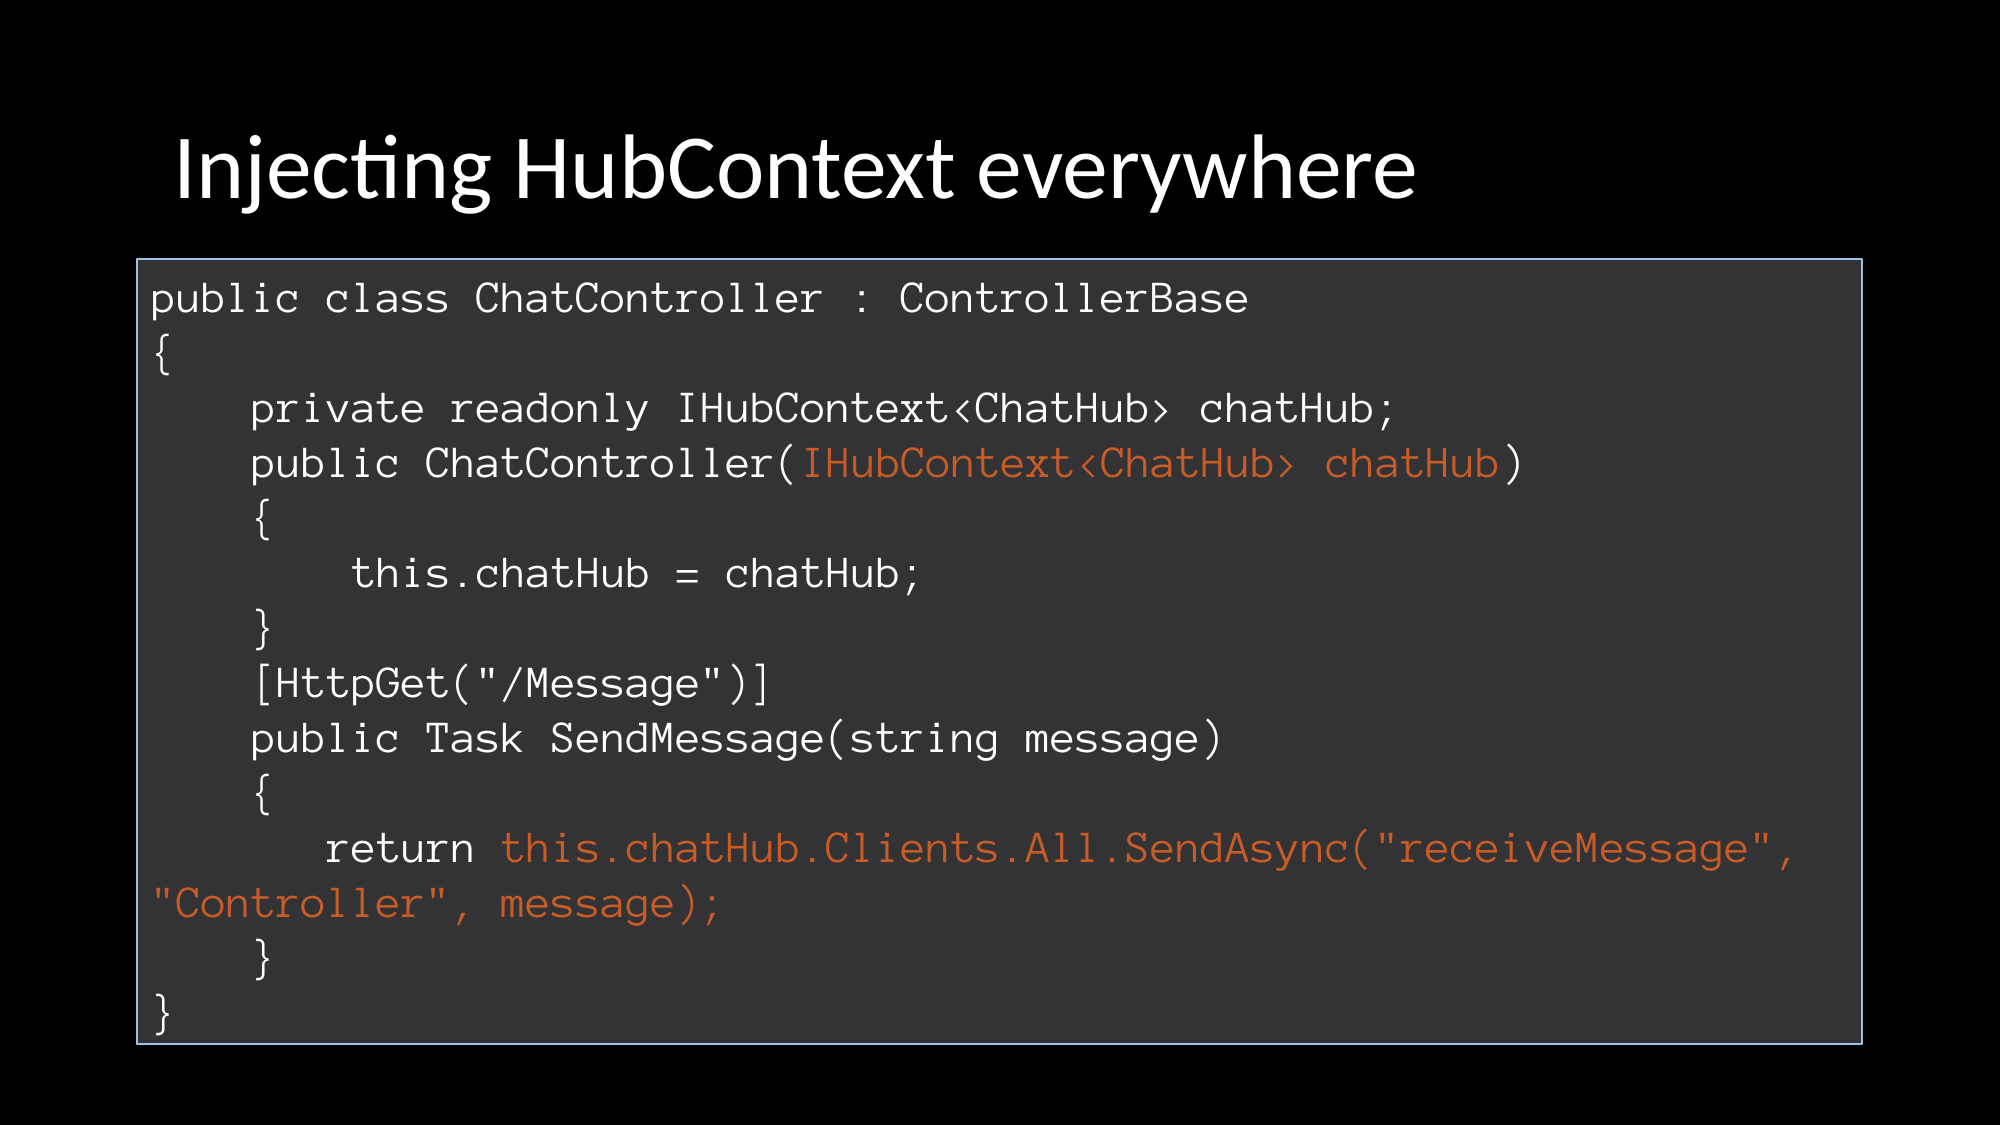

# Injecting HubContext everywhere
public class ChatController : ControllerBase
{
    private readonly IHubContext<ChatHub> chatHub;
    public ChatController(IHubContext<ChatHub> chatHub)
    {
        this.chatHub = chatHub;
    }
    [HttpGet("/Message")]
    public Task SendMessage(string message)
    {
       return this.chatHub.Clients.All.SendAsync("receiveMessage", "Controller", message);
    }
}